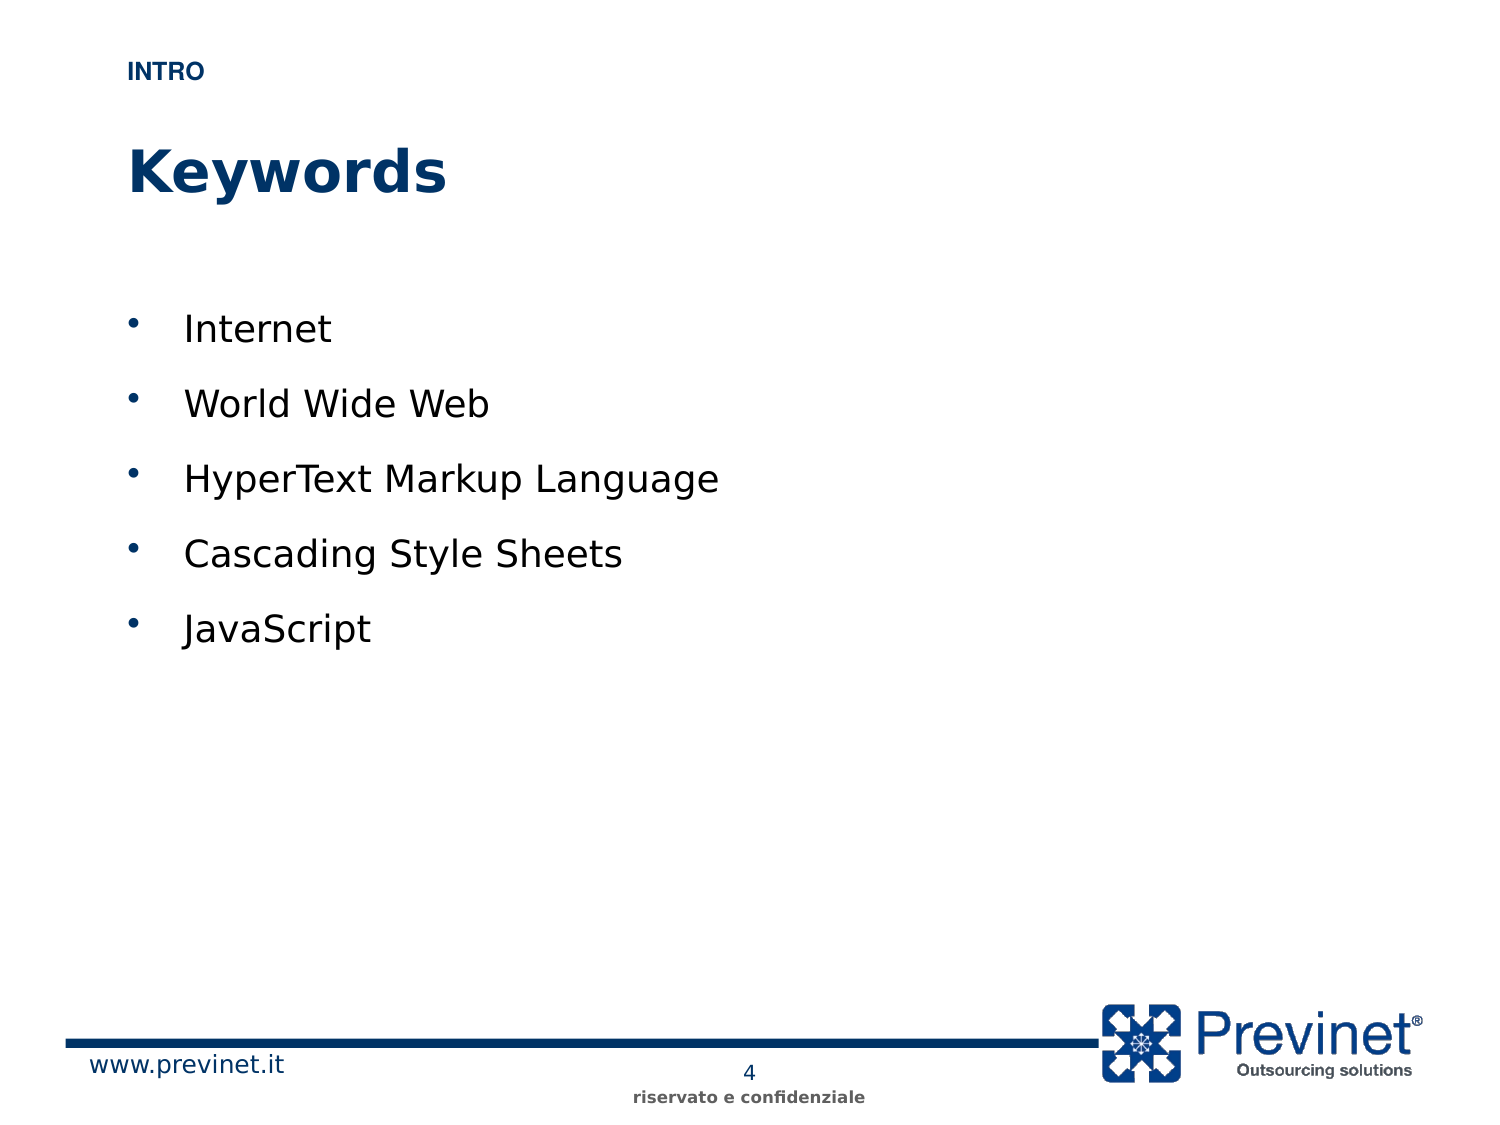

Intro
# Keywords
Internet
World Wide Web
HyperText Markup Language
Cascading Style Sheets
JavaScript